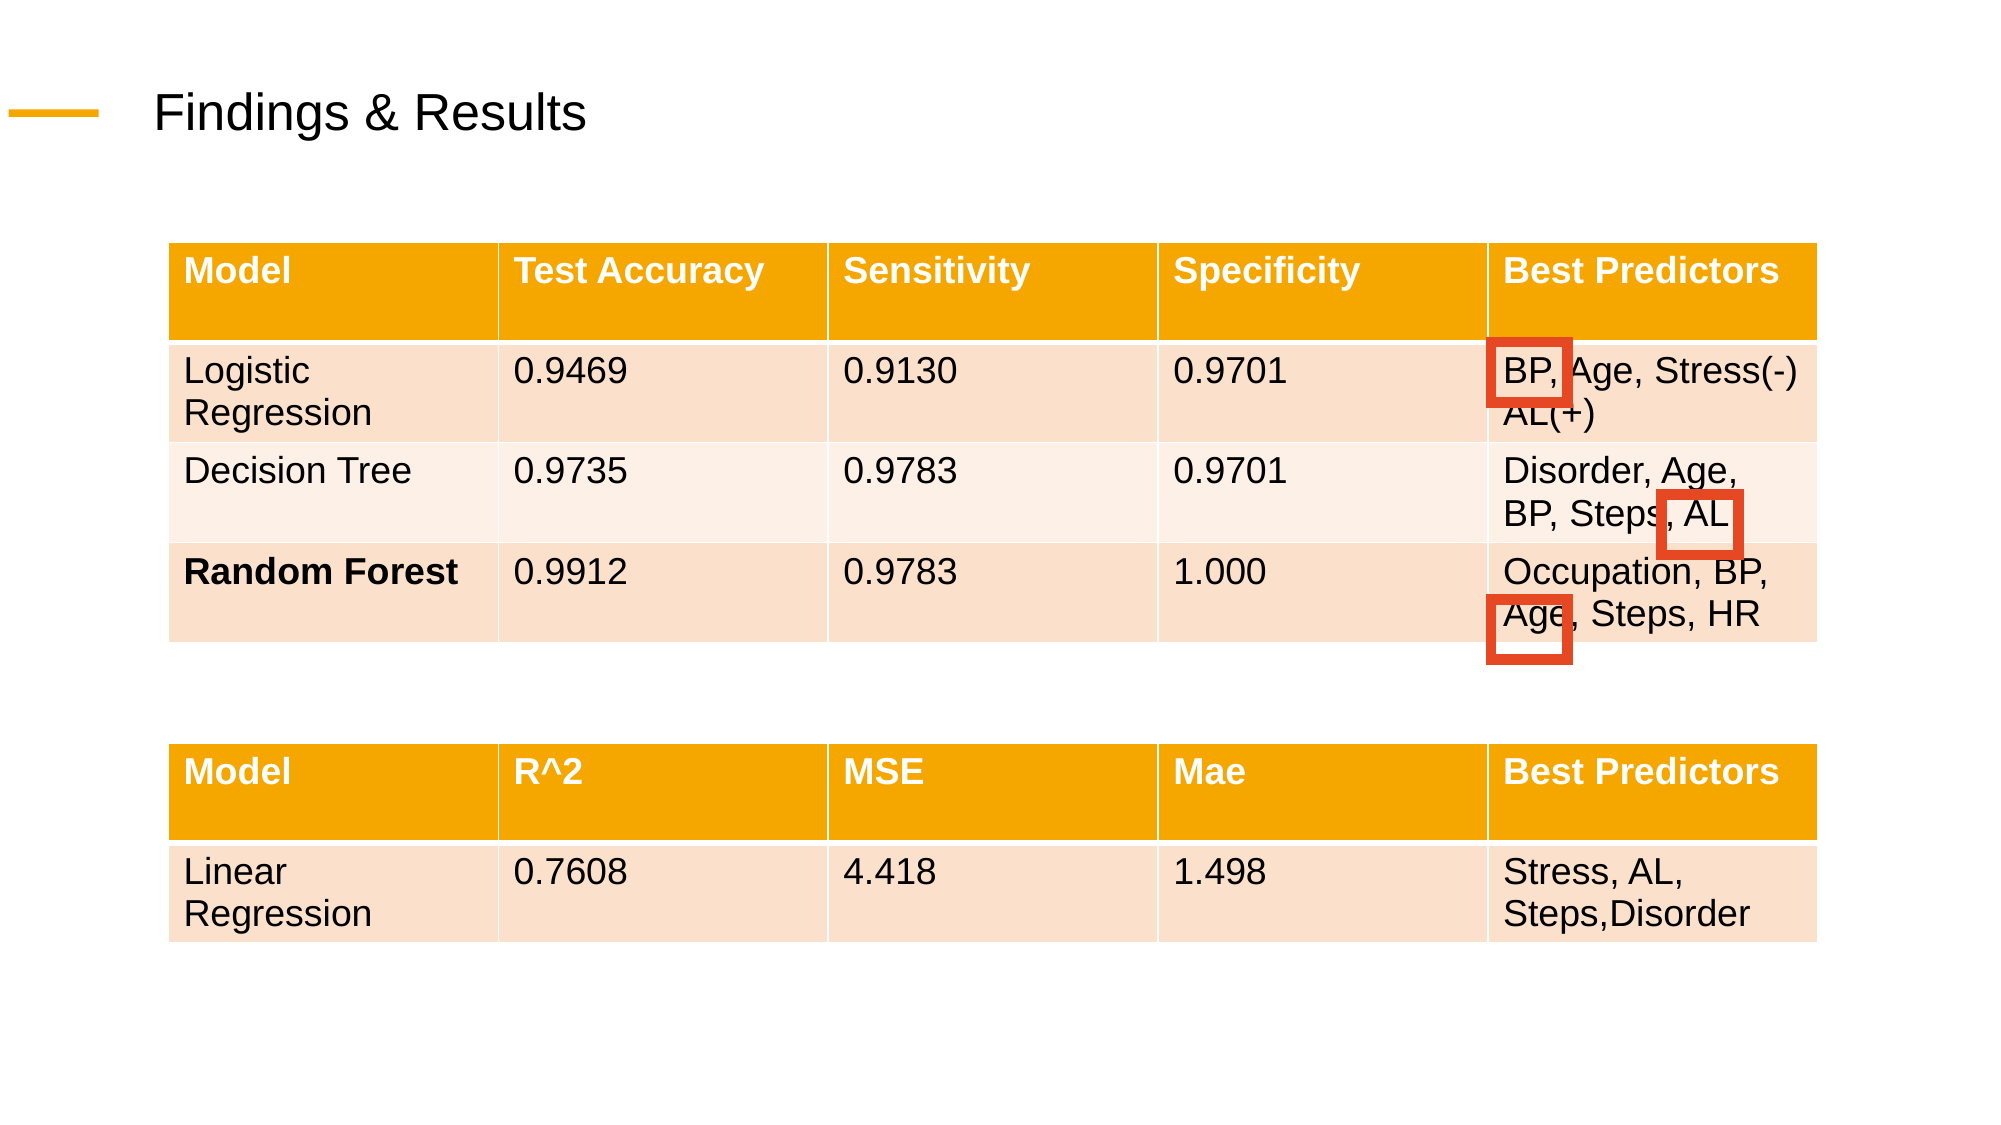

Findings & Results

| Model | Test Accuracy | Sensitivity | Specificity | Best Predictors |
| --- | --- | --- | --- | --- |
| Logistic Regression | 0.9469 | 0.9130 | 0.9701 | BP, Age, Stress(-) AL(+) |
| Decision Tree | 0.9735 | 0.9783 | 0.9701 | Disorder, Age, BP, Steps, AL |
| Random Forest | 0.9912 | 0.9783 | 1.000 | Occupation, BP, Age, Steps, HR |

| Model | R^2 | MSE | Mae | Best Predictors |
| --- | --- | --- | --- | --- |
| Linear Regression | 0.7608 | 4.418 | 1.498 | Stress, AL, Steps,Disorder |